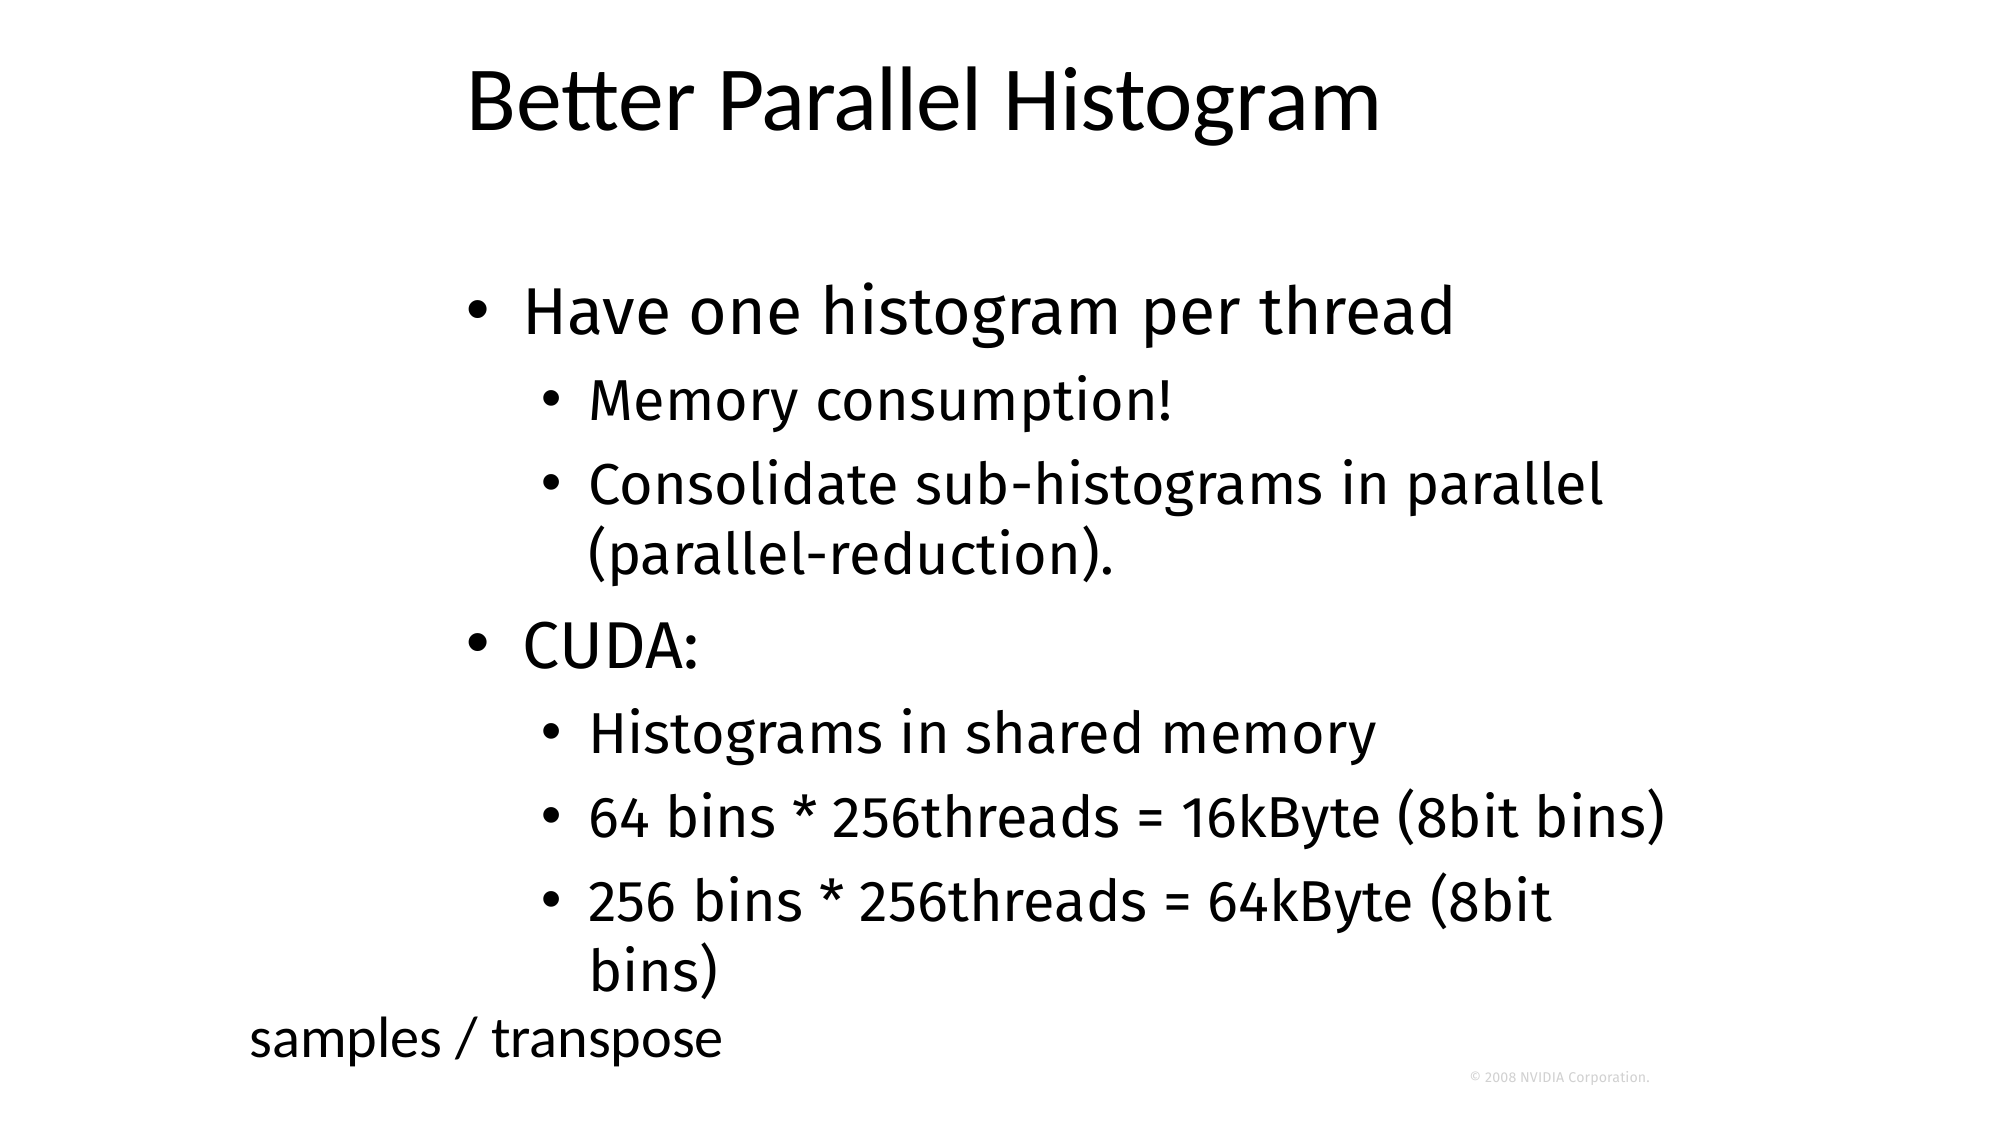

# Better Parallel Histogram
Have one histogram per thread
Memory consumption!
Consolidate sub-histograms in parallel  (parallel-reduction).
CUDA:
Histograms in shared memory
64 bins * 256threads = 16kByte (8bit bins)
256 bins * 256threads = 64kByte (8bit bins)

samples / transpose
© 2008 NVIDIA Corporation.